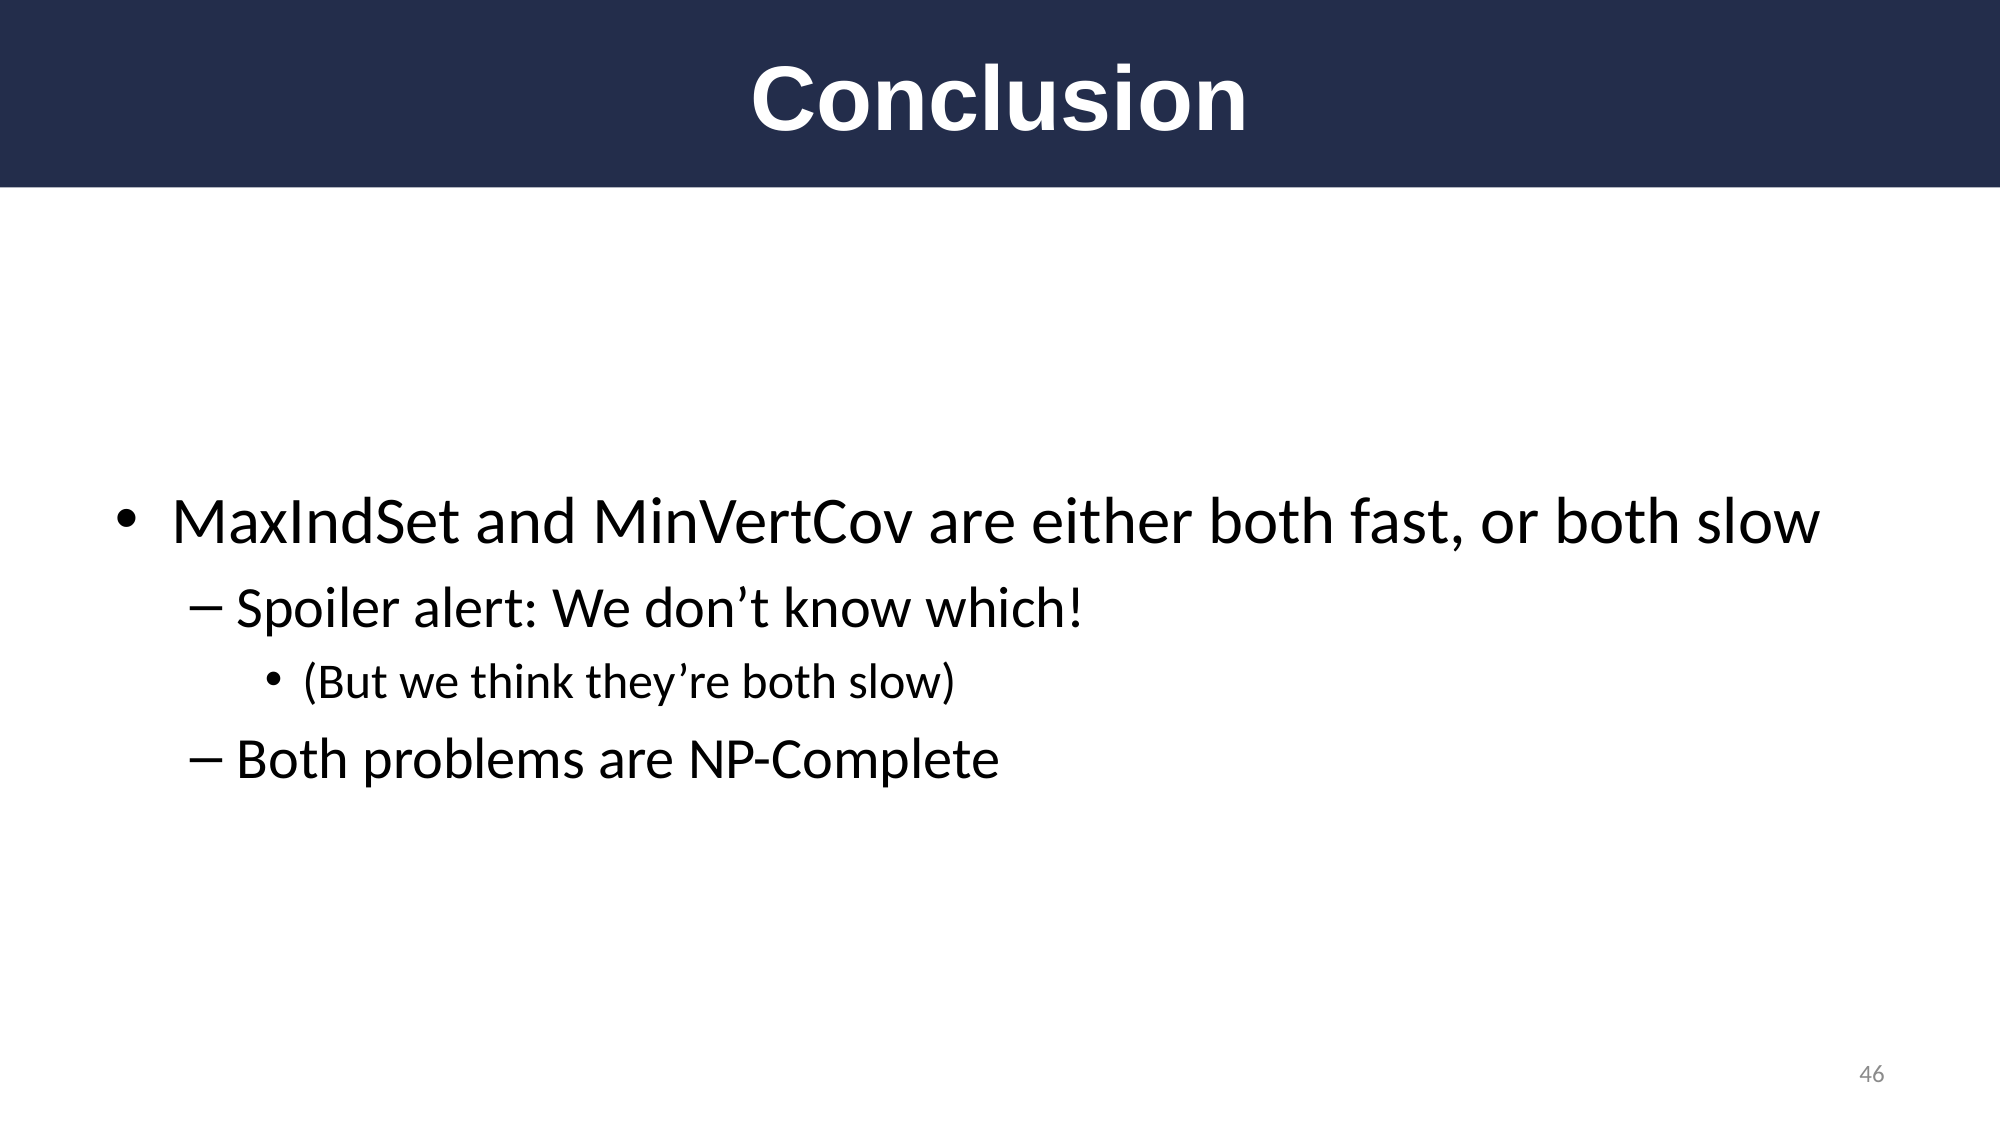

# Conclusion
MaxIndSet and MinVertCov are either both fast, or both slow
Spoiler alert: We don’t know which!
(But we think they’re both slow)
Both problems are NP-Complete
46